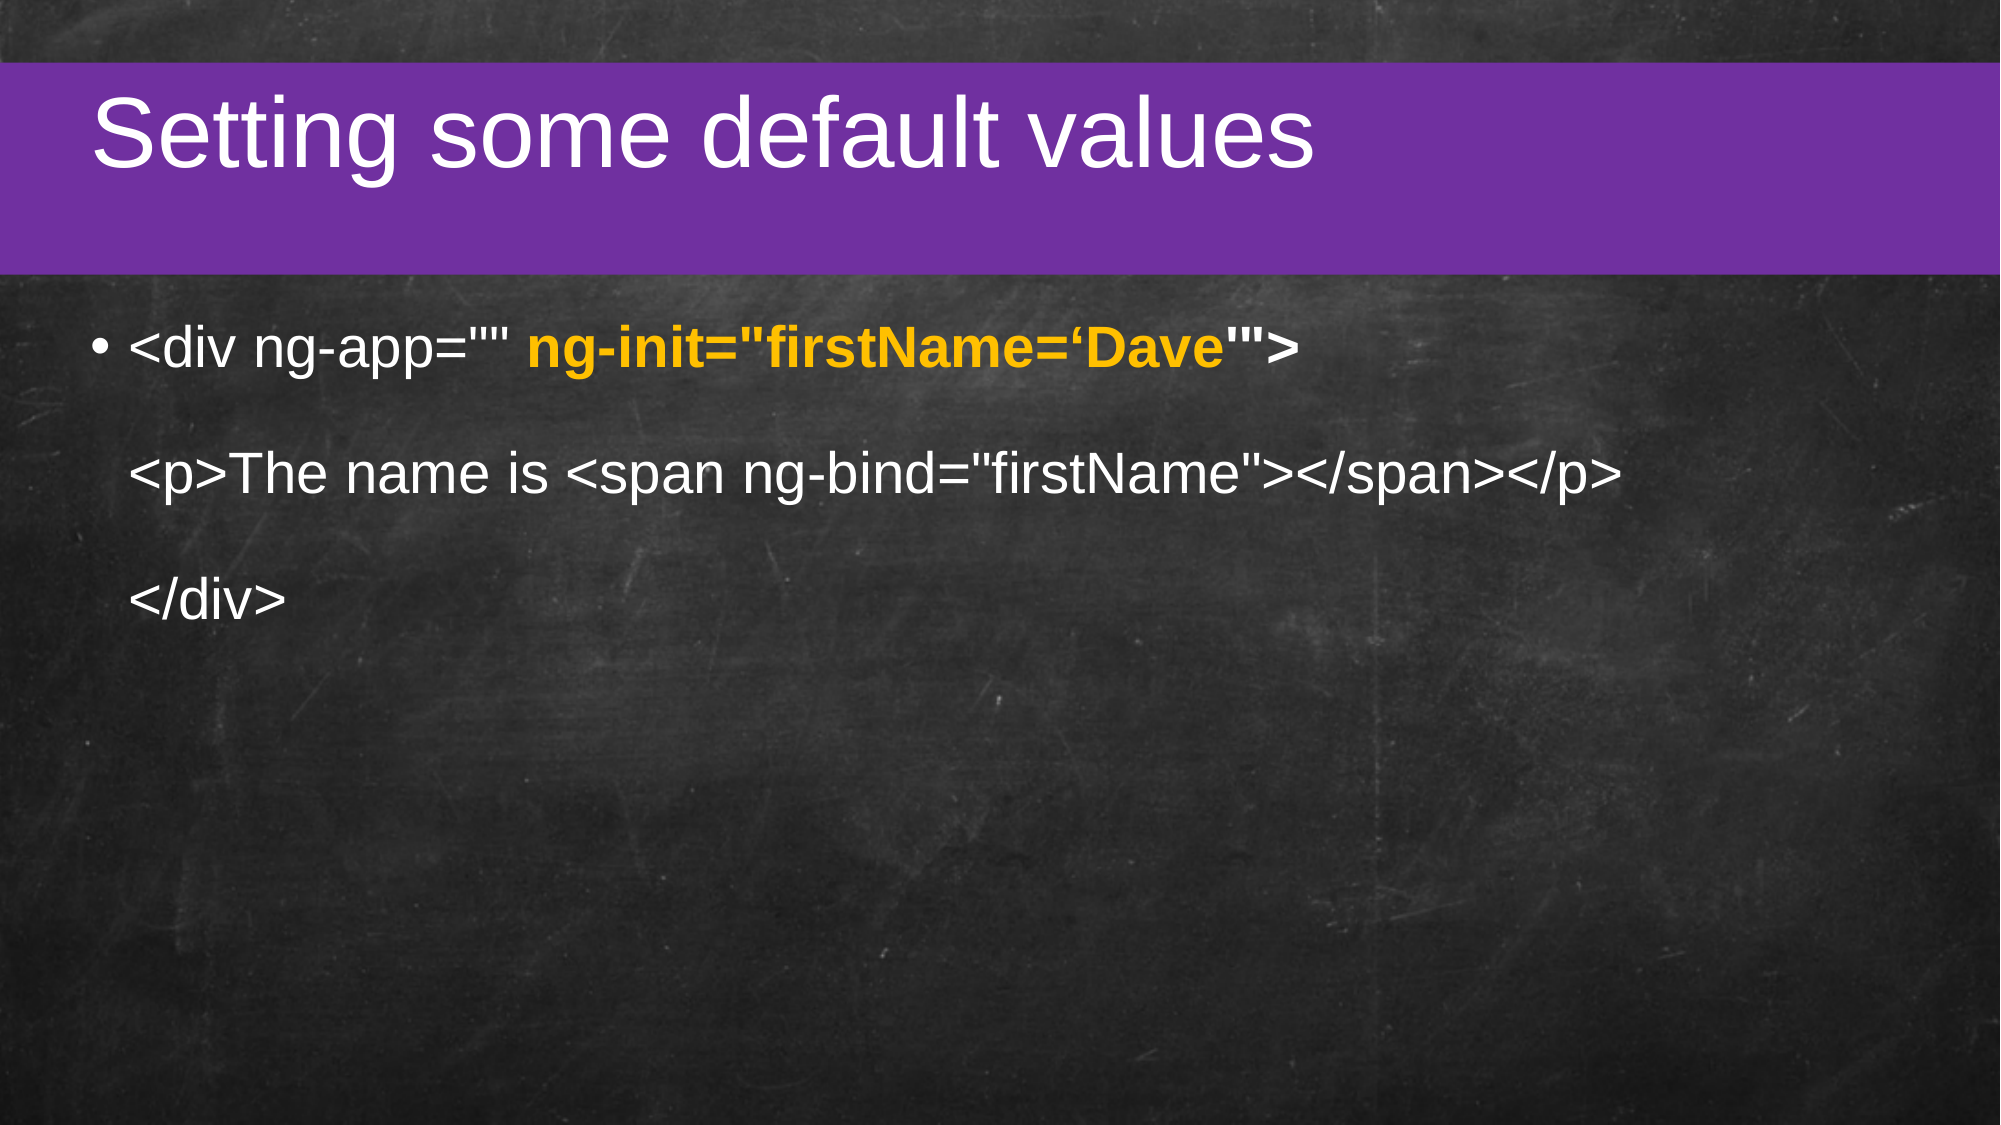

Setting some default values

<div ng-app="" ng-init="firstName=‘Dave'">
<p>The name is <span ng-bind="firstName"></span></p>
</div>